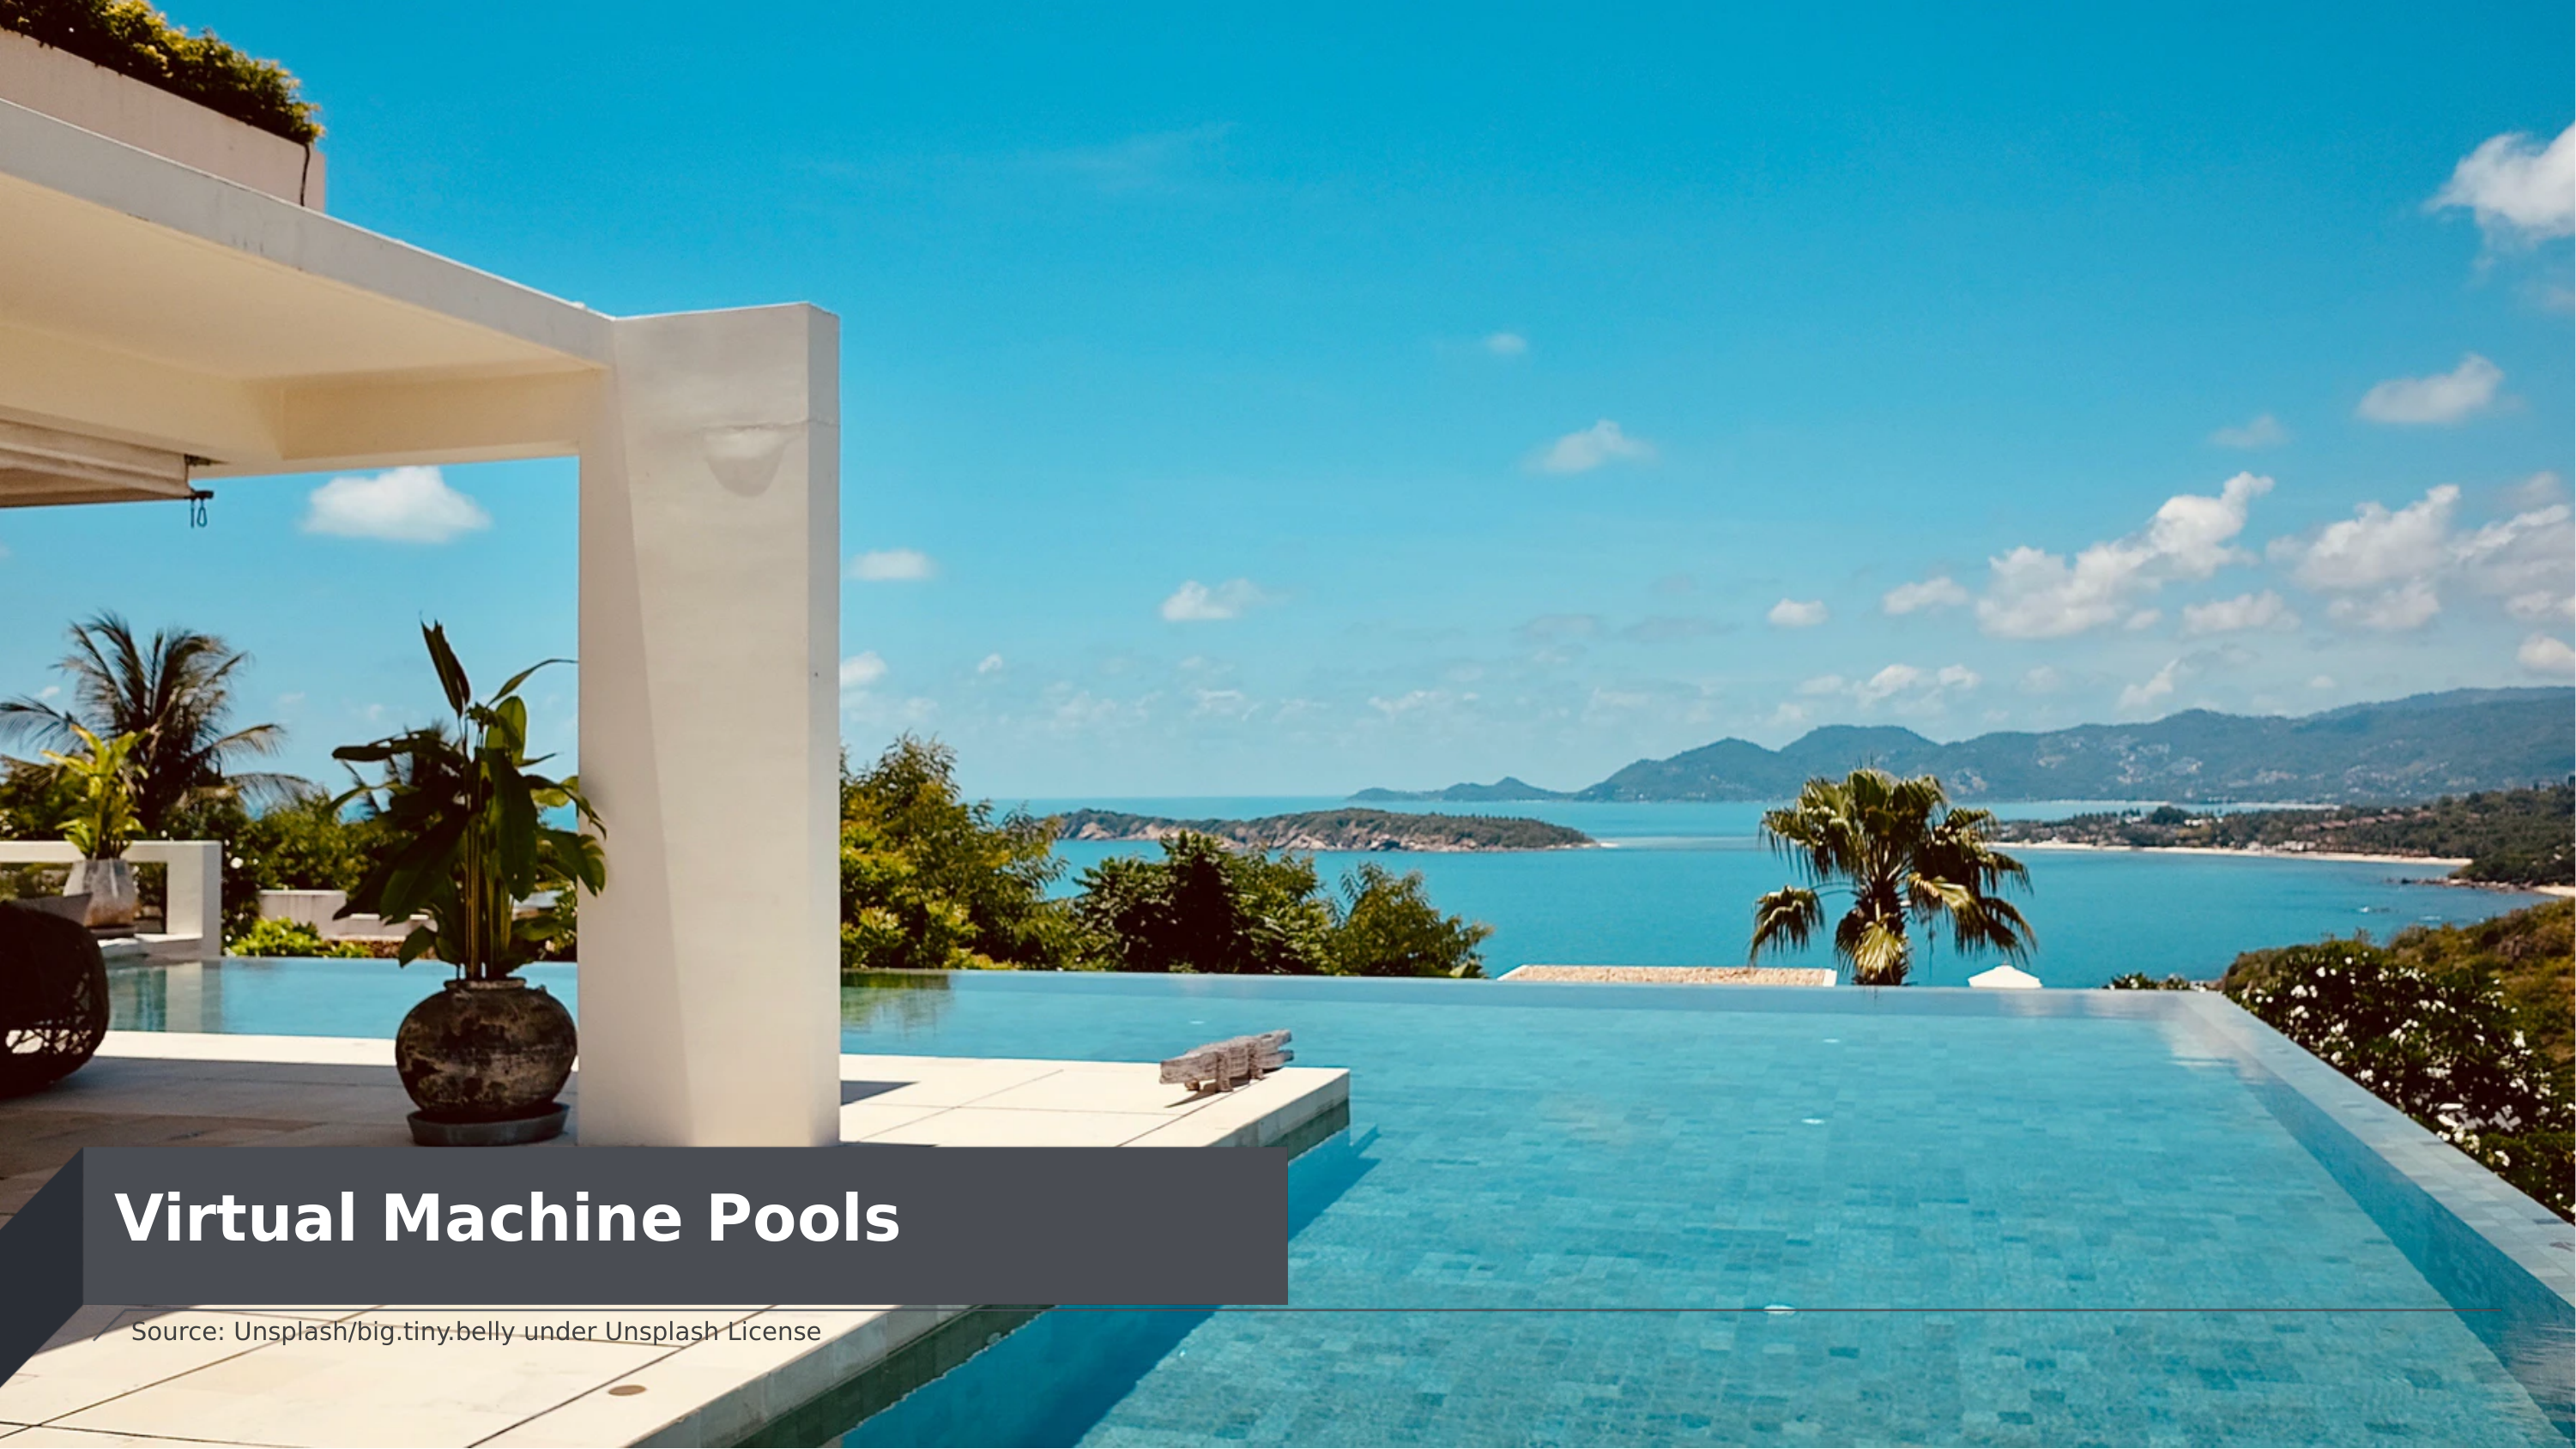

# Virtual Machine Pools
Source: Unsplash/big.tiny.belly under Unsplash License